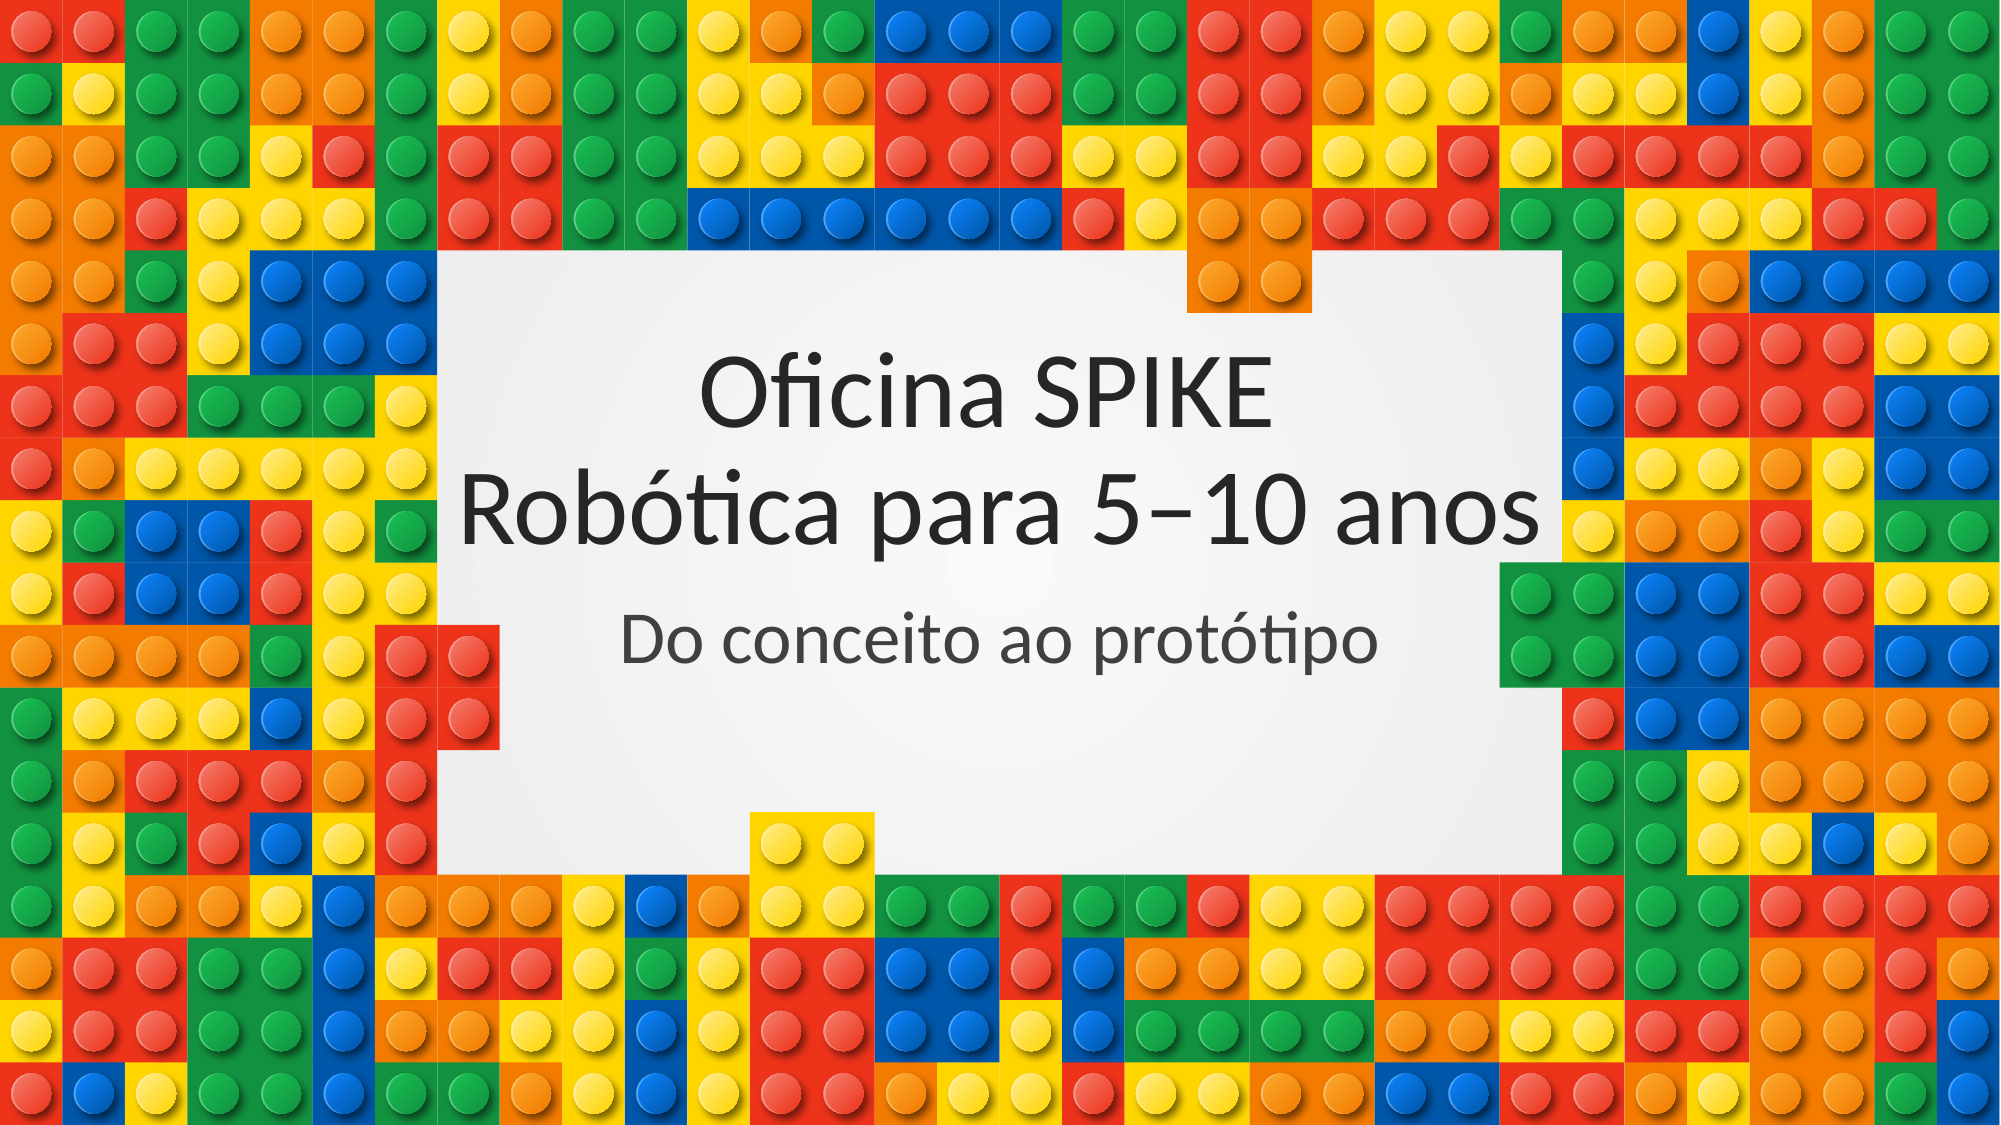

# Oficina SPIKE Robótica para 5–10 anos
Do conceito ao protótipo